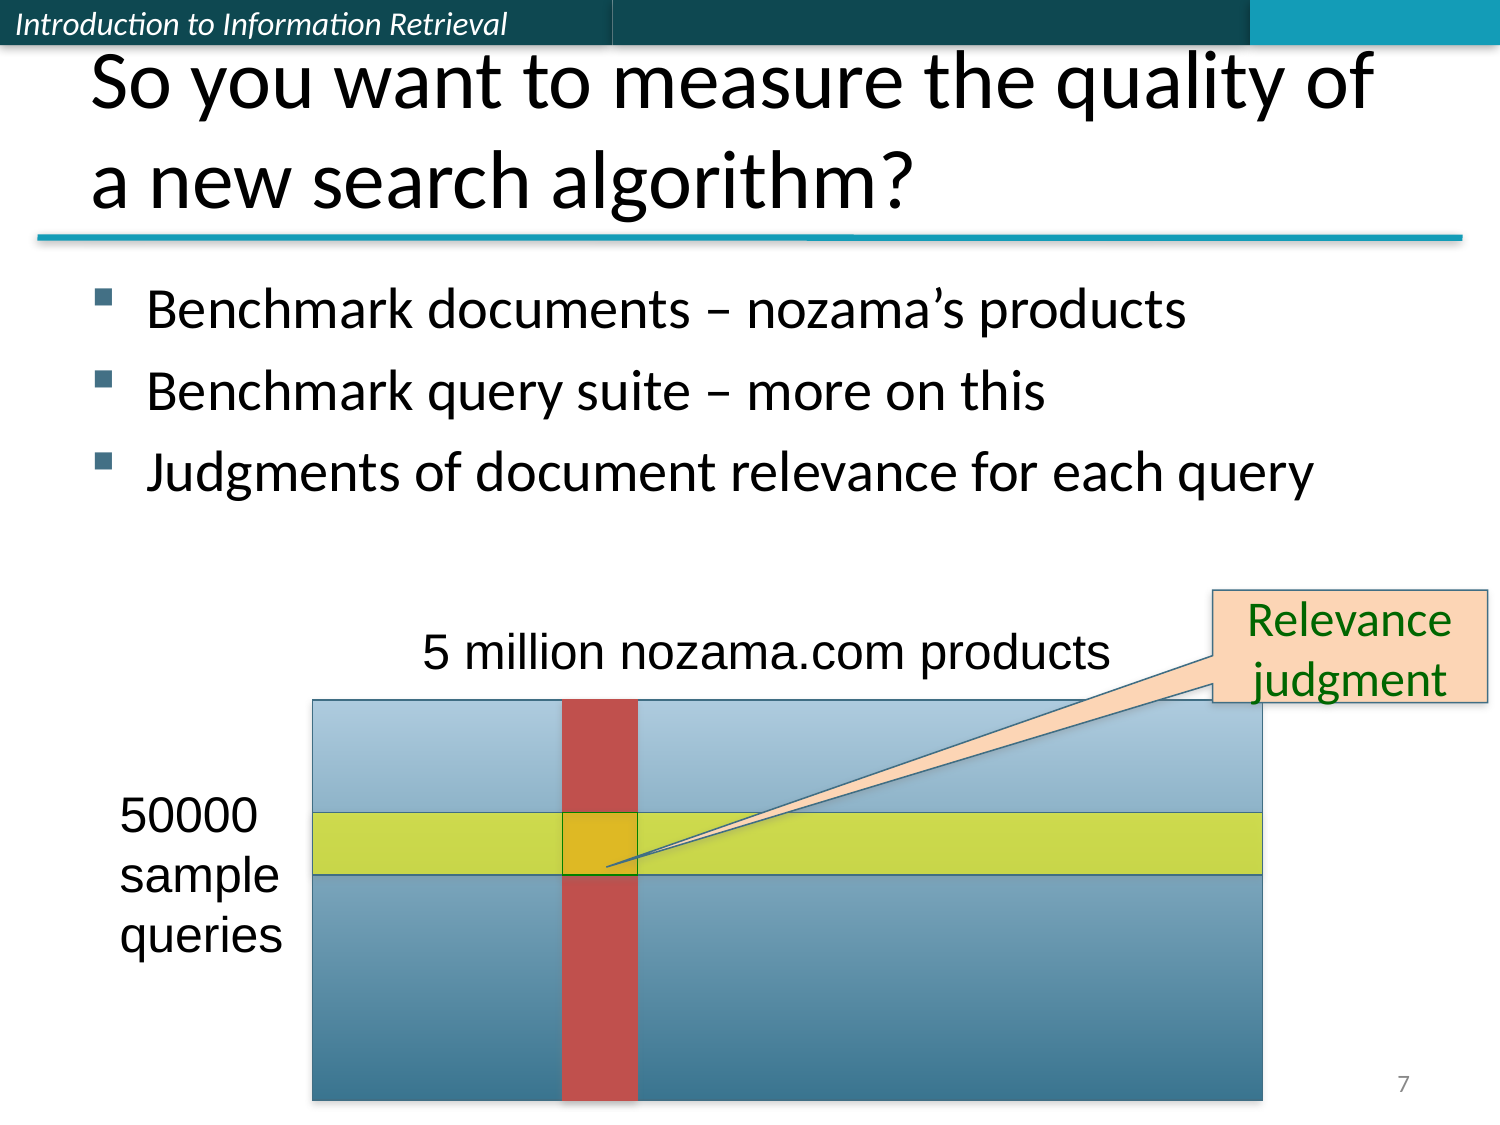

# So you want to measure the quality of a new search algorithm?
Benchmark documents – nozama’s products
Benchmark query suite – more on this
Judgments of document relevance for each query
Relevance
judgment
5 million nozama.com products

50000
sample
queries

7